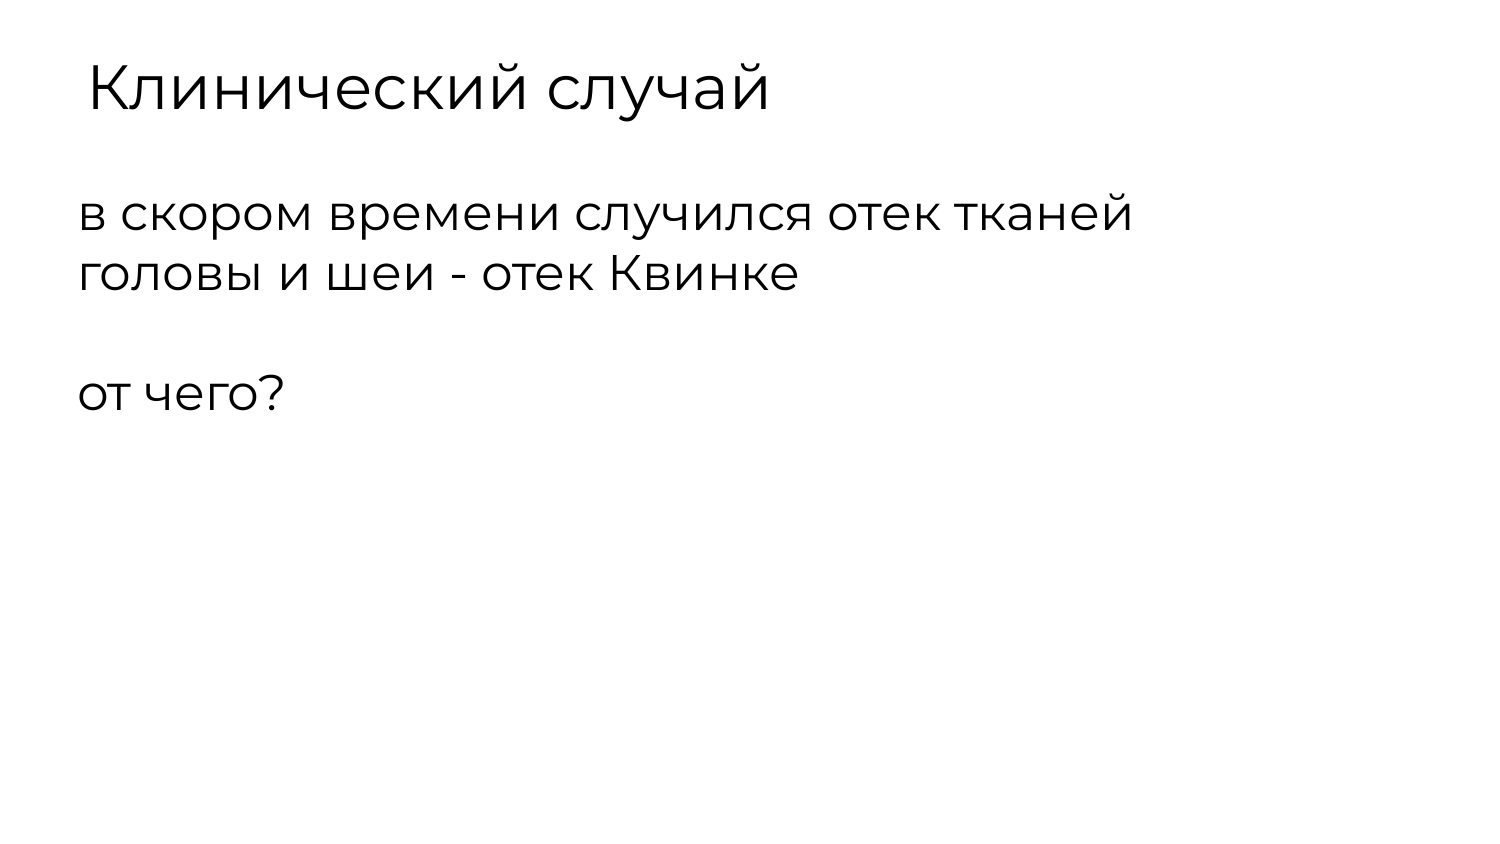

# Клинический случай
в скором времени случился отек тканей головы и шеи - отек Квинке

от чего?